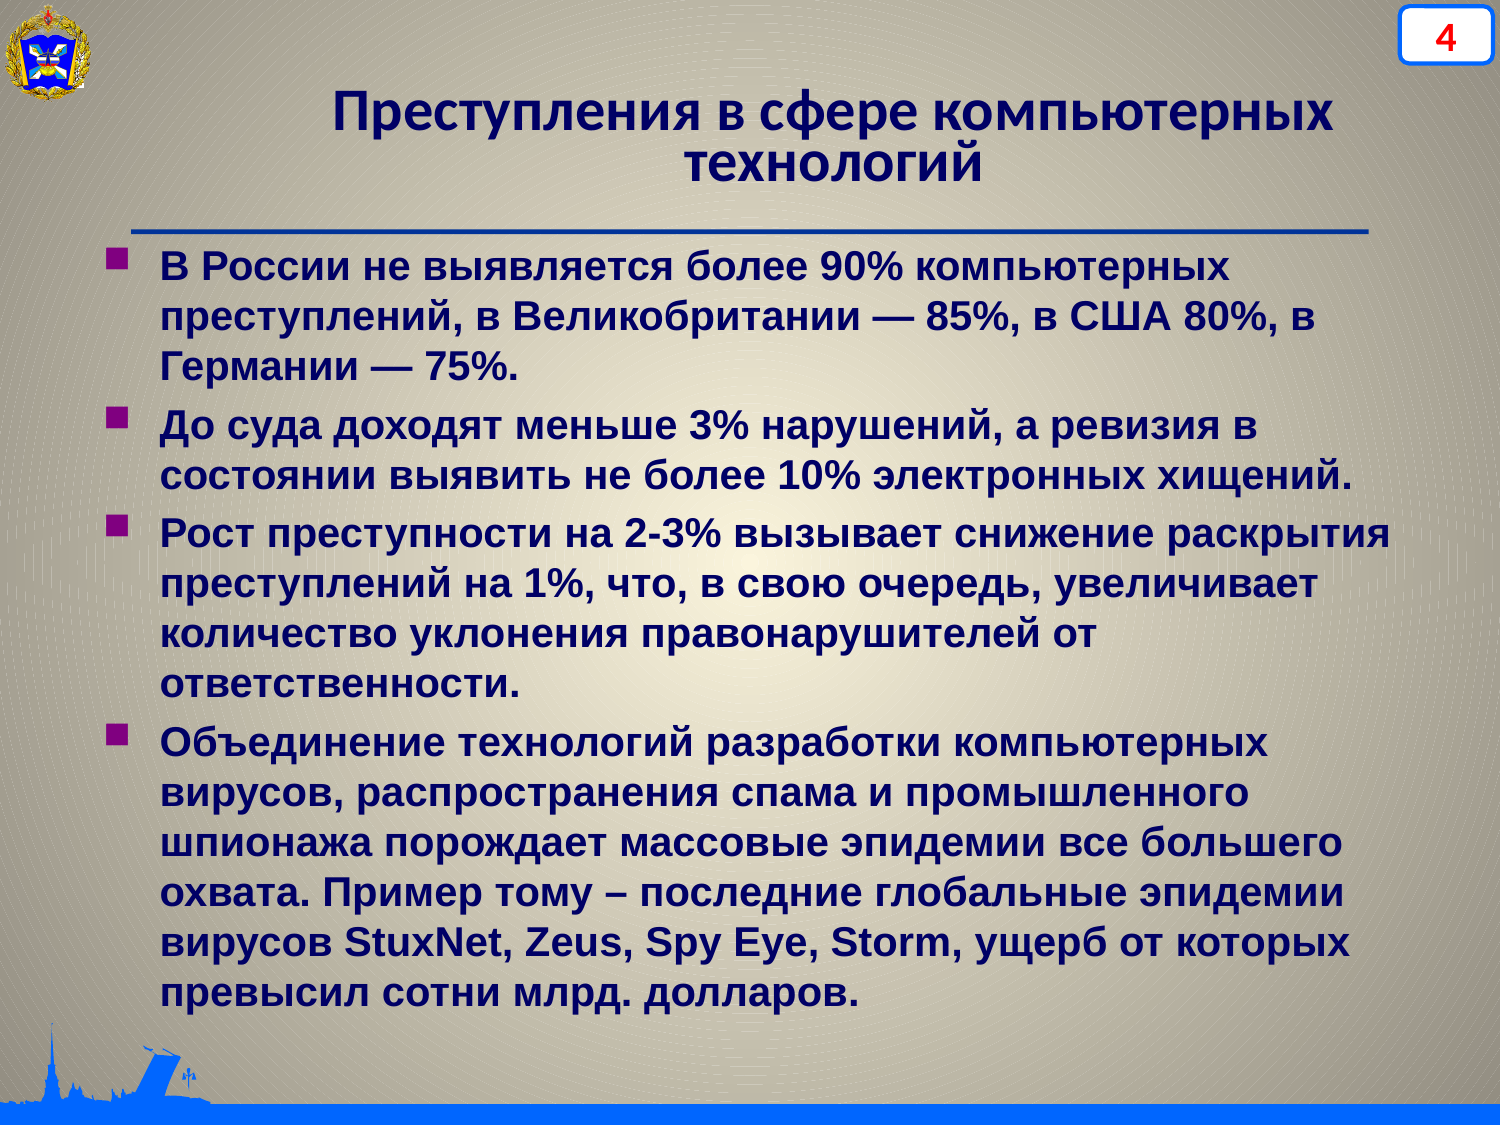

4
Преступления в сфере компьютерных технологий
В России не выявляется более 90% компьютерных преступлений, в Великобритании — 85%, в США 80%, в Германии — 75%.
До суда доходят меньше 3% нарушений, а ревизия в состоянии выявить не более 10% электронных хищений.
Рост преступности на 2-3% вызывает снижение раскрытия преступлений на 1%, что, в свою очередь, увеличивает количество уклонения правонарушителей от ответственности.
Объединение технологий разработки компьютерных вирусов, распространения спама и промышленного шпионажа порождает массовые эпидемии все большего охвата. Пример тому – последние глобальные эпидемии вирусов StuxNet, Zeus, Spy Eye, Storm, ущерб от которых превысил сотни млрд. долларов.